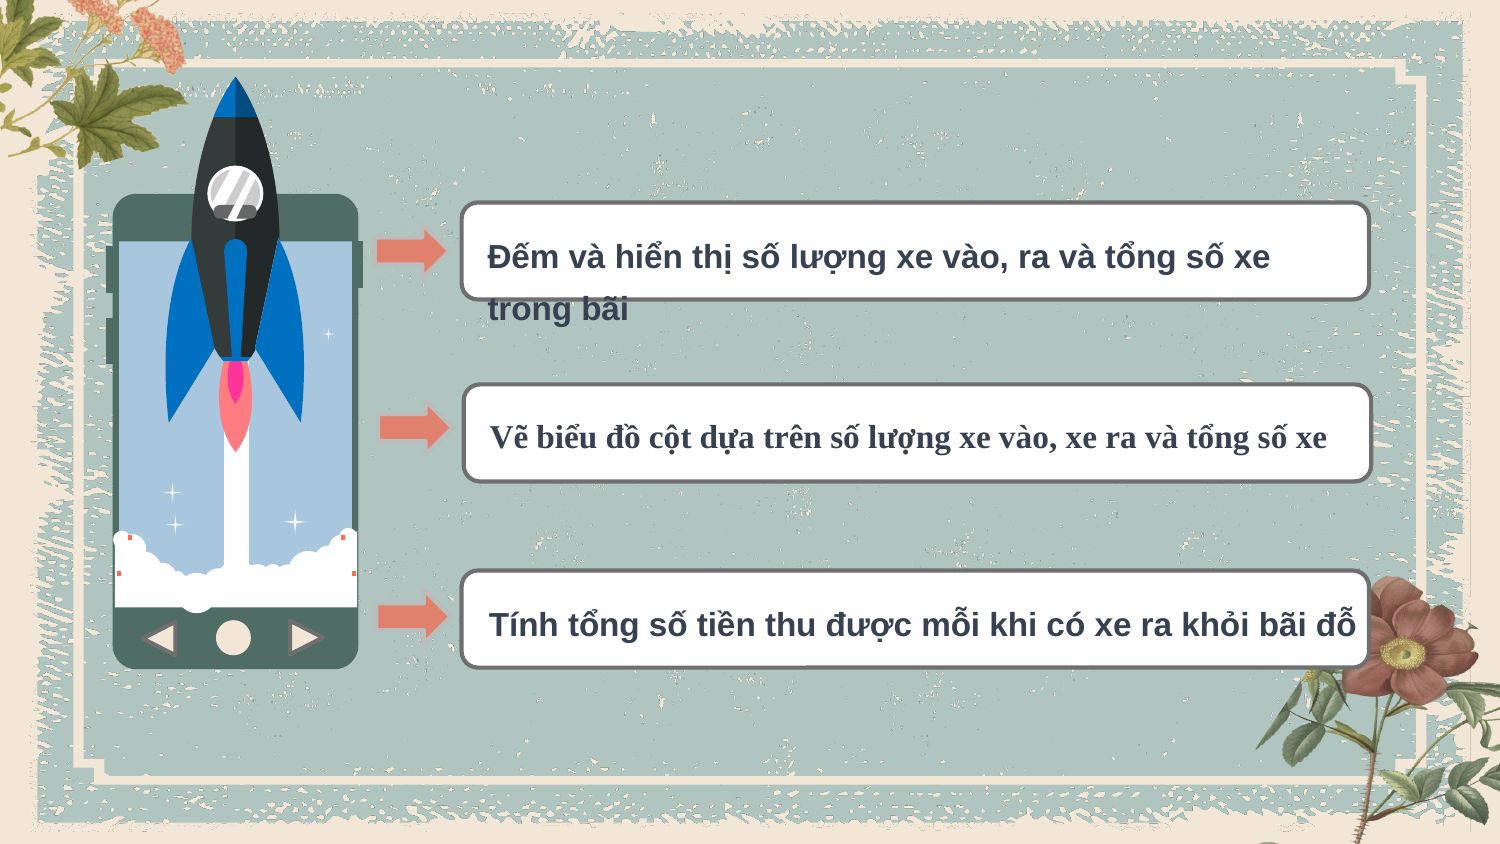

Đếm và hiển thị số lượng xe vào, ra và tổng số xe trong bãi

Vẽ biểu đồ cột dựa trên số lượng xe vào, xe ra và tổng số xe

Tính tổng số tiền thu được mỗi khi có xe ra khỏi bãi đỗ